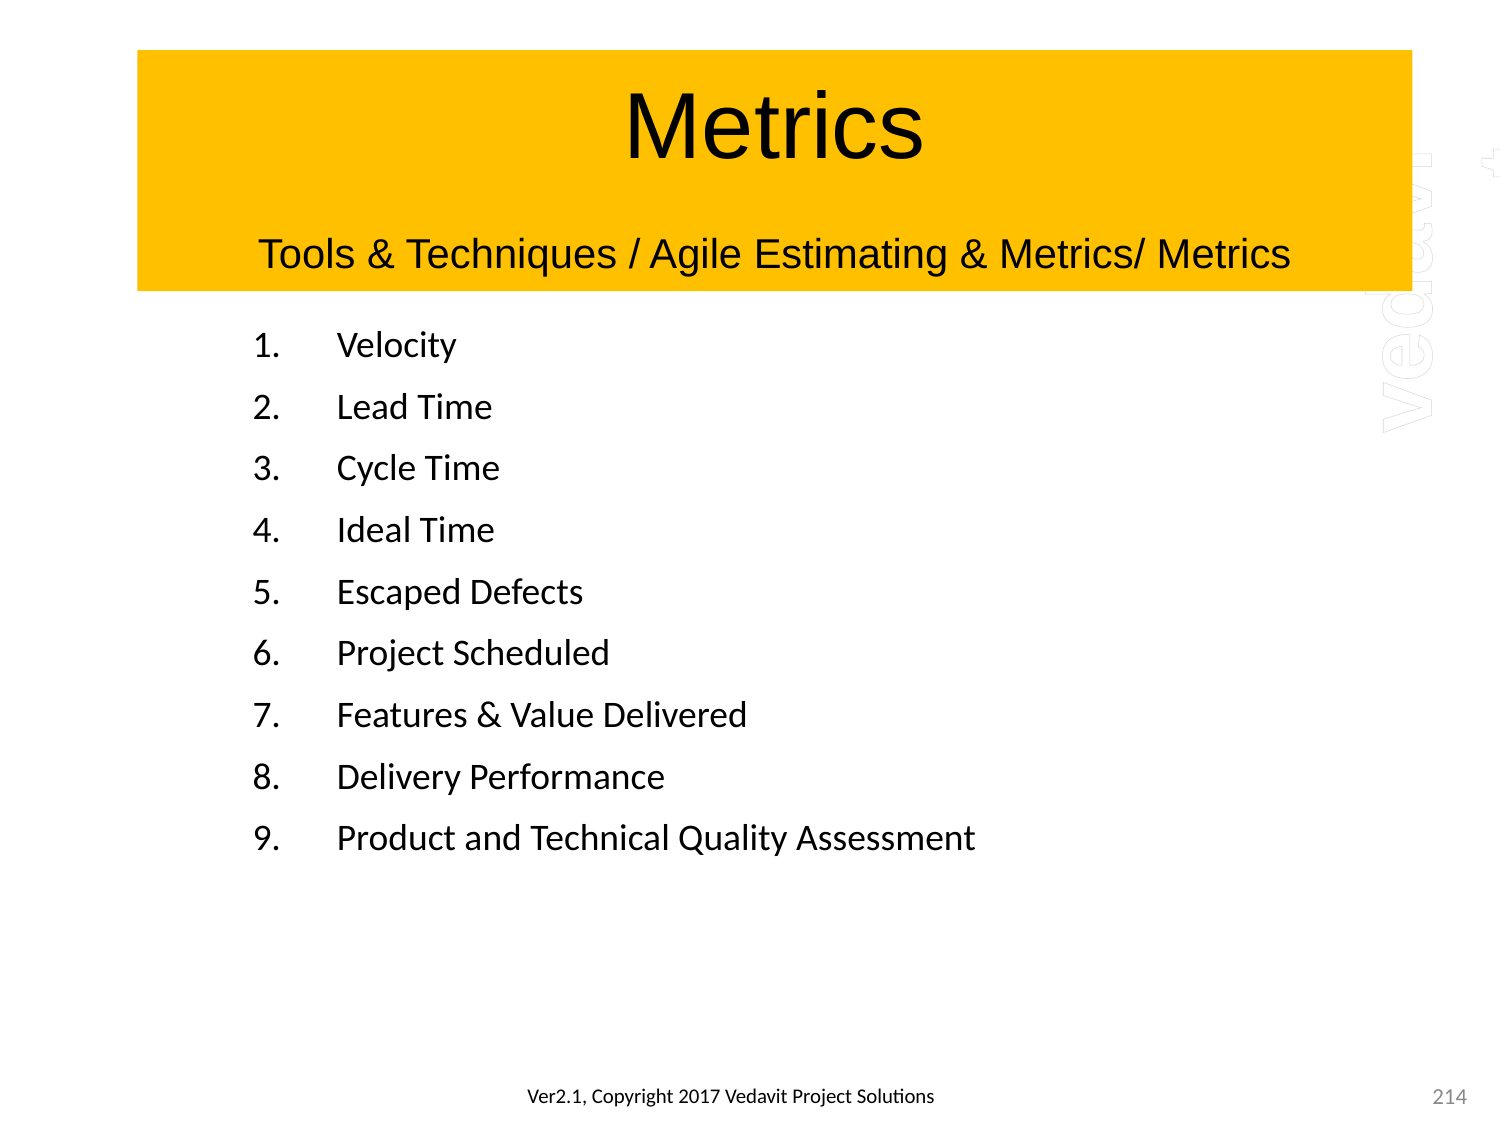

# Metrics Tools & Techniques / Agile Estimating & Metrics/ Metrics
Velocity
Lead Time
Cycle Time
Ideal Time
Escaped Defects
Project Scheduled
Features & Value Delivered
Delivery Performance
Product and Technical Quality Assessment

214